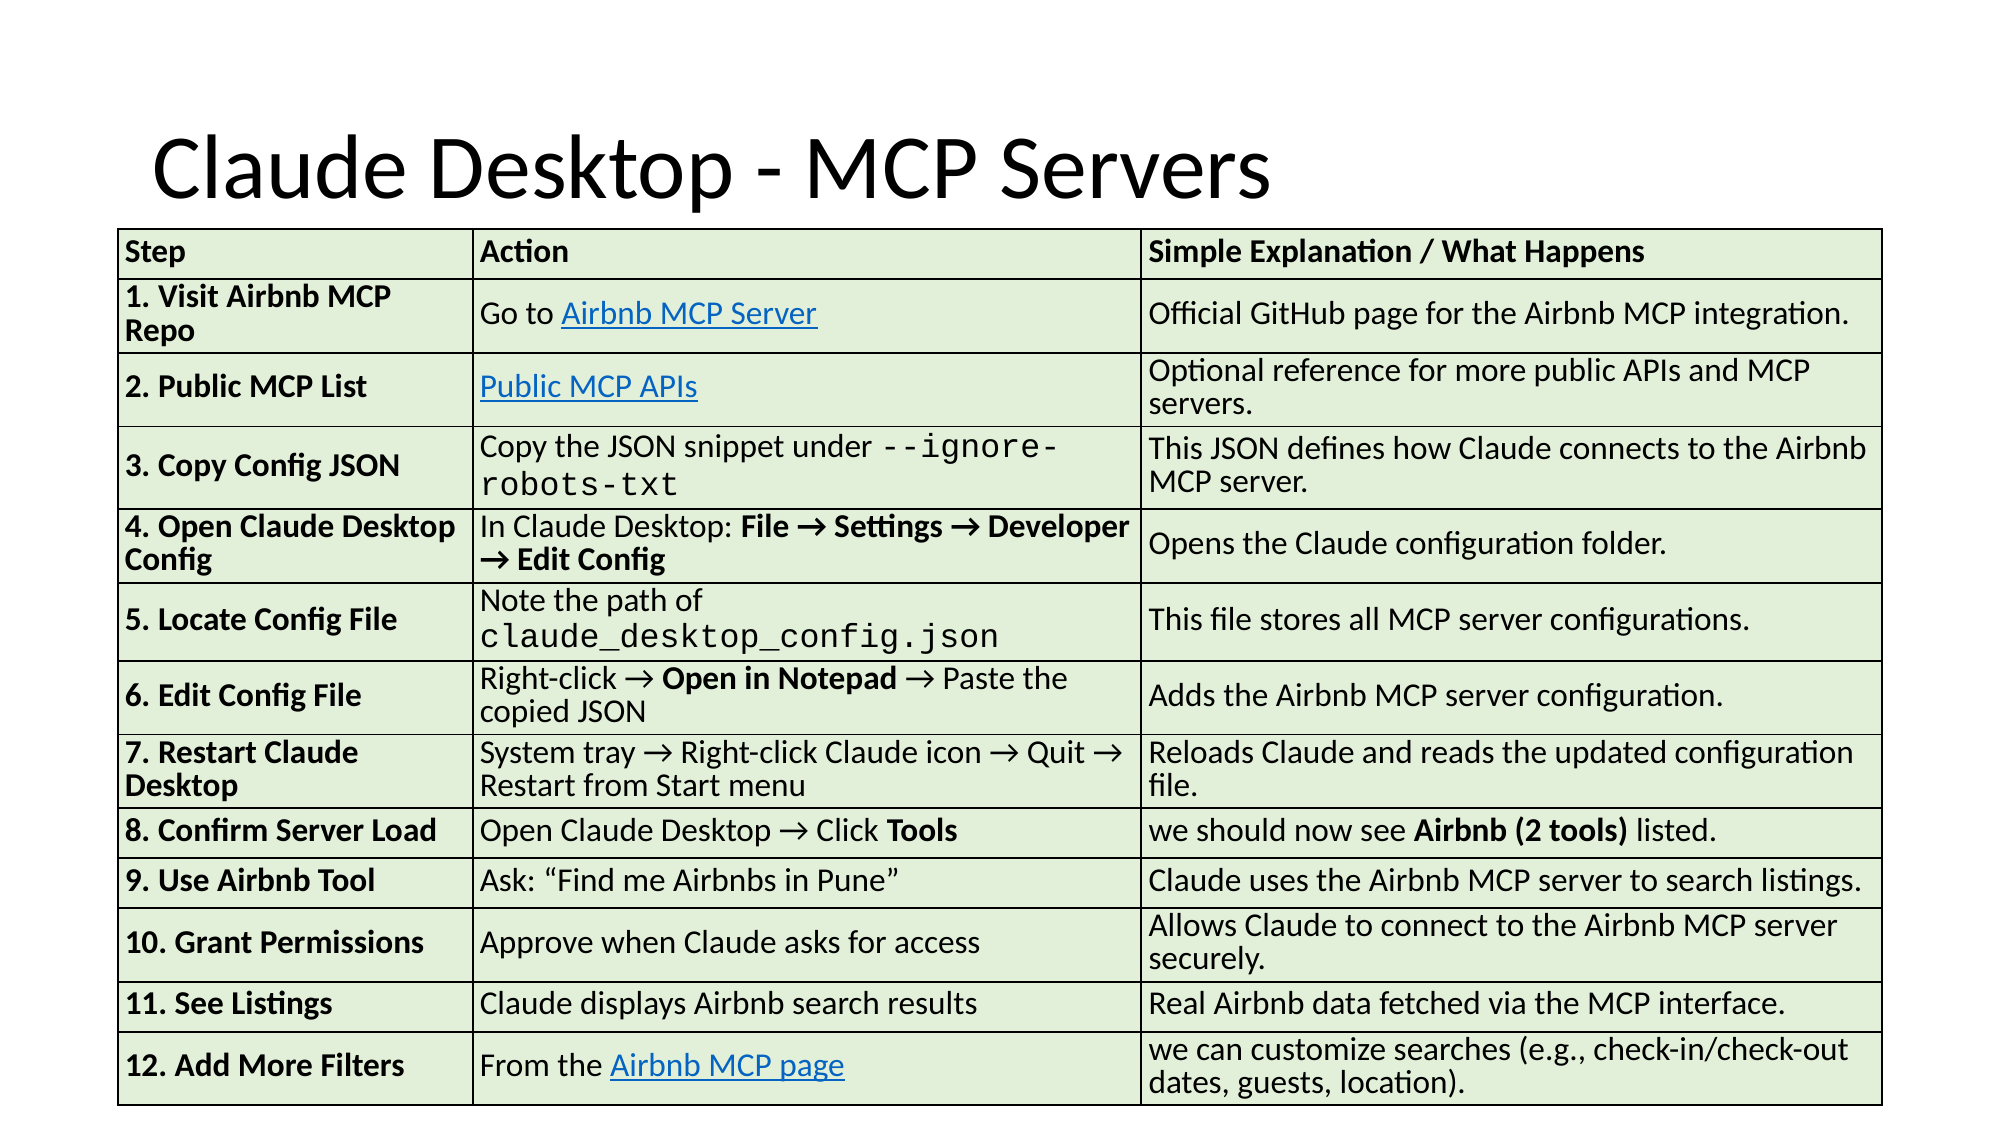

# Claude Desktop - MCP Servers
| Step | Action | Simple Explanation / What Happens |
| --- | --- | --- |
| 1. Visit Airbnb MCP Repo | Go to Airbnb MCP Server | Official GitHub page for the Airbnb MCP integration. |
| 2. Public MCP List | Public MCP APIs | Optional reference for more public APIs and MCP servers. |
| 3. Copy Config JSON | Copy the JSON snippet under --ignore-robots-txt | This JSON defines how Claude connects to the Airbnb MCP server. |
| 4. Open Claude Desktop Config | In Claude Desktop: File → Settings → Developer → Edit Config | Opens the Claude configuration folder. |
| 5. Locate Config File | Note the path of claude\_desktop\_config.json | This file stores all MCP server configurations. |
| 6. Edit Config File | Right-click → Open in Notepad → Paste the copied JSON | Adds the Airbnb MCP server configuration. |
| 7. Restart Claude Desktop | System tray → Right-click Claude icon → Quit → Restart from Start menu | Reloads Claude and reads the updated configuration file. |
| 8. Confirm Server Load | Open Claude Desktop → Click Tools | we should now see Airbnb (2 tools) listed. |
| 9. Use Airbnb Tool | Ask: “Find me Airbnbs in Pune” | Claude uses the Airbnb MCP server to search listings. |
| 10. Grant Permissions | Approve when Claude asks for access | Allows Claude to connect to the Airbnb MCP server securely. |
| 11. See Listings | Claude displays Airbnb search results | Real Airbnb data fetched via the MCP interface. |
| 12. Add More Filters | From the Airbnb MCP page | we can customize searches (e.g., check-in/check-out dates, guests, location). |